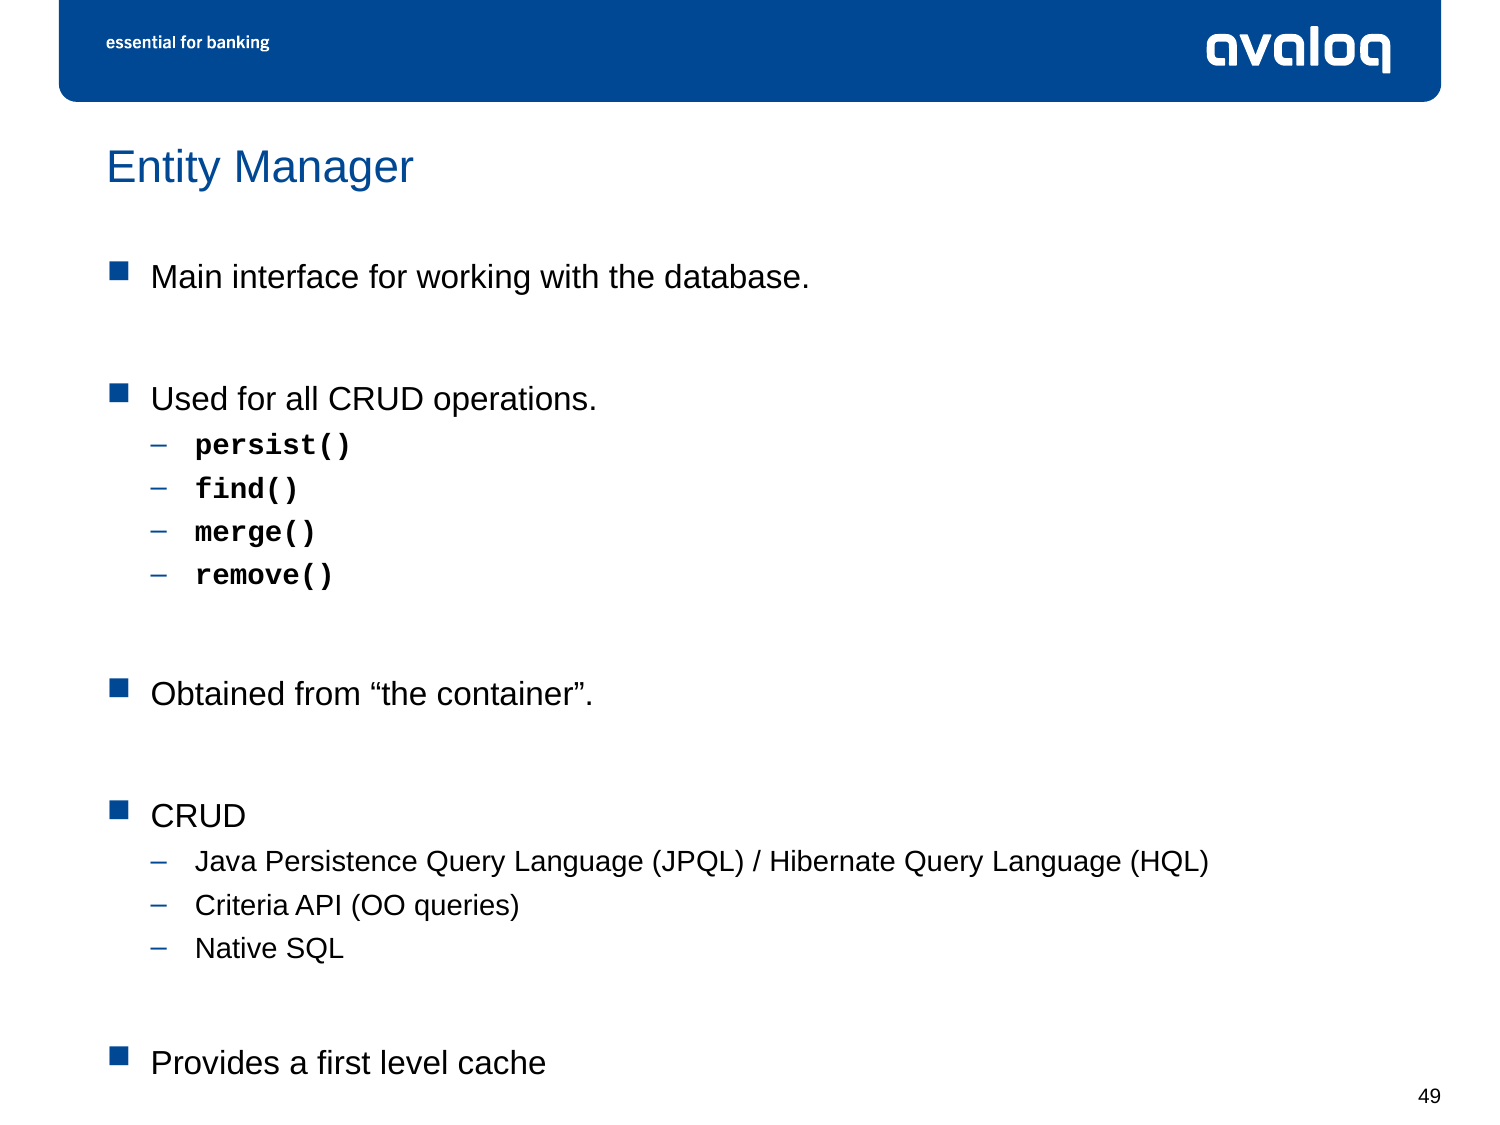

# Entity Manager
Main interface for working with the database.

Used for all CRUD operations.
persist()
find()
merge()
remove()

Obtained from “the container”.

CRUD
Java Persistence Query Language (JPQL) / Hibernate Query Language (HQL)
Criteria API (OO queries)
Native SQL

Provides a first level cache
49